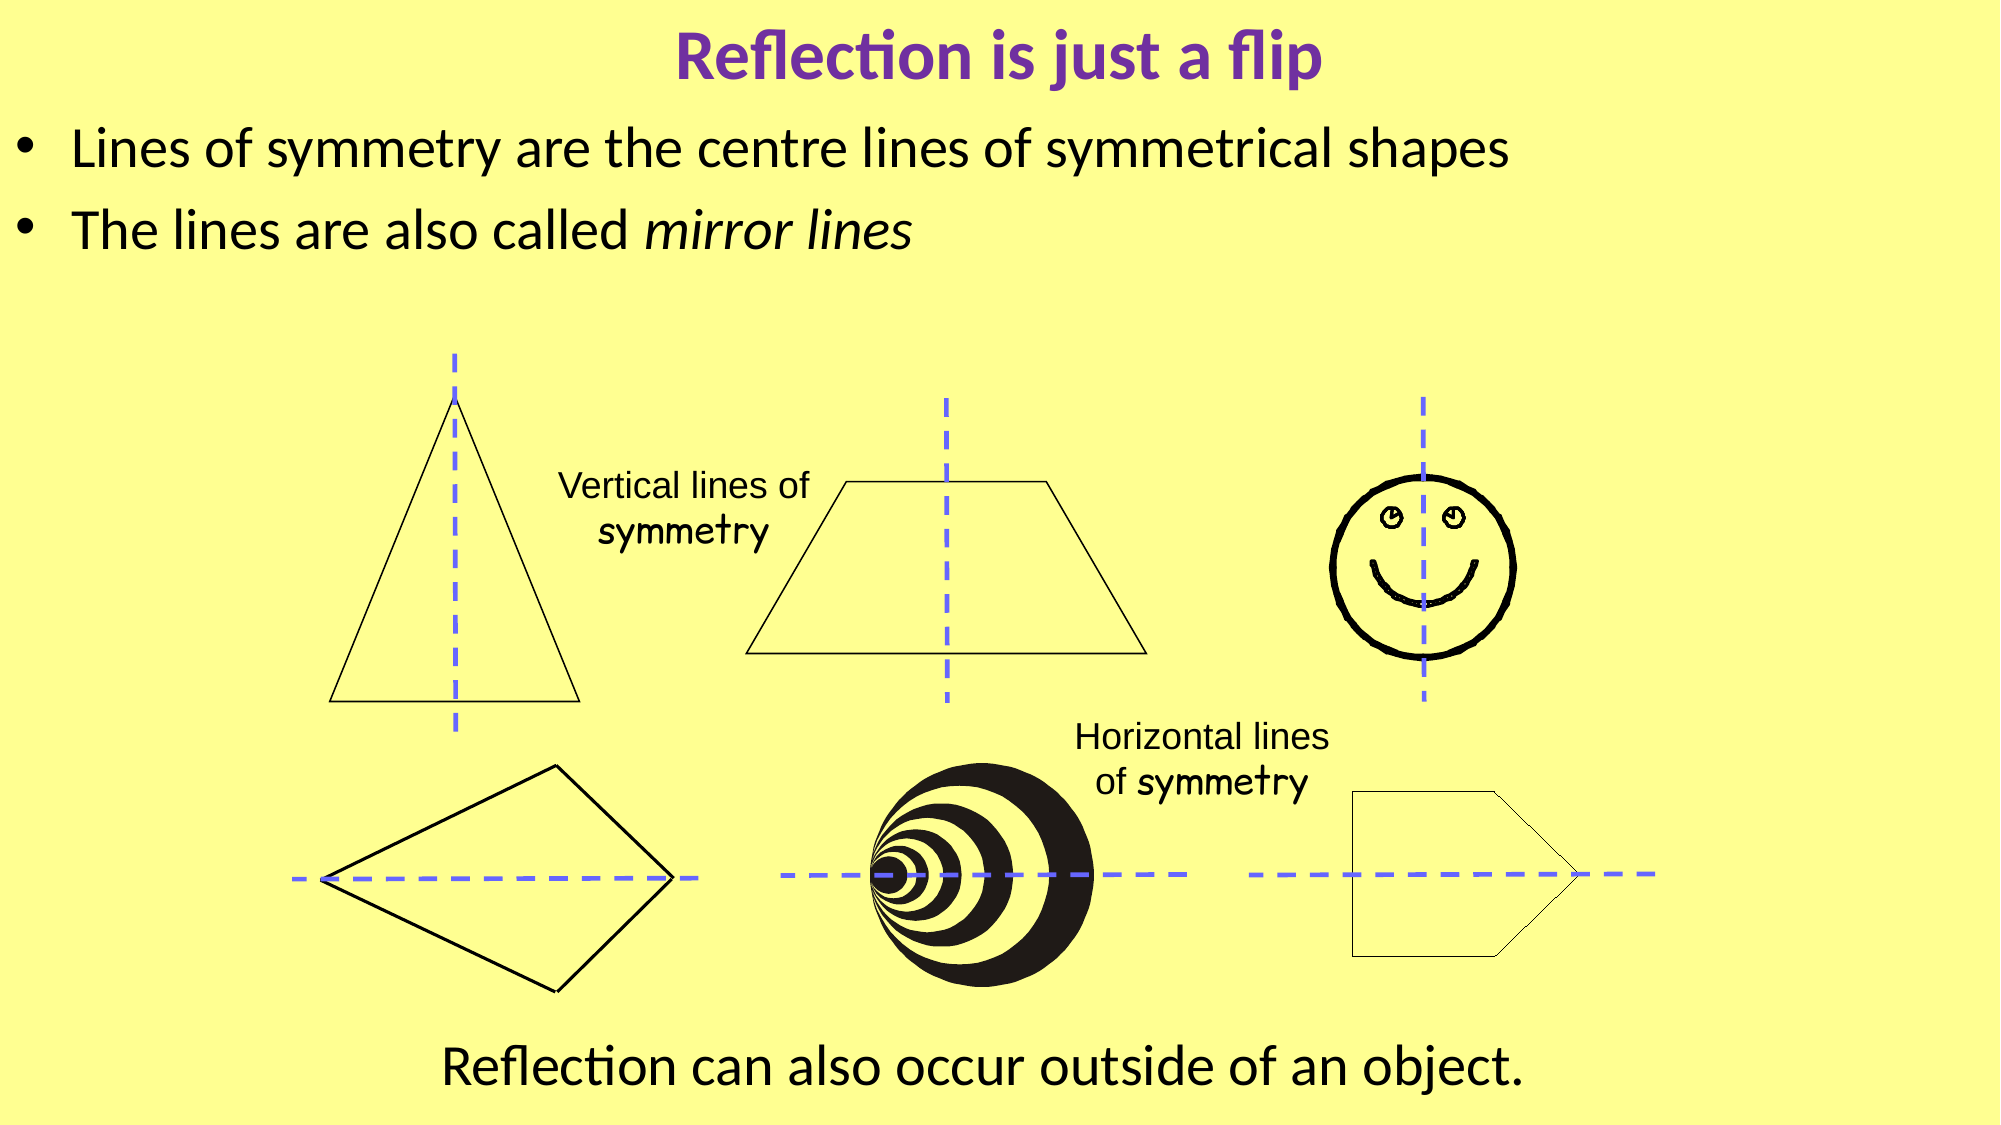

# Reflection is just a flip
Lines of symmetry are the centre lines of symmetrical shapes
The lines are also called mirror lines

Vertical lines of symmetry

Horizontal lines of symmetry

Reflection can also occur outside of an object.